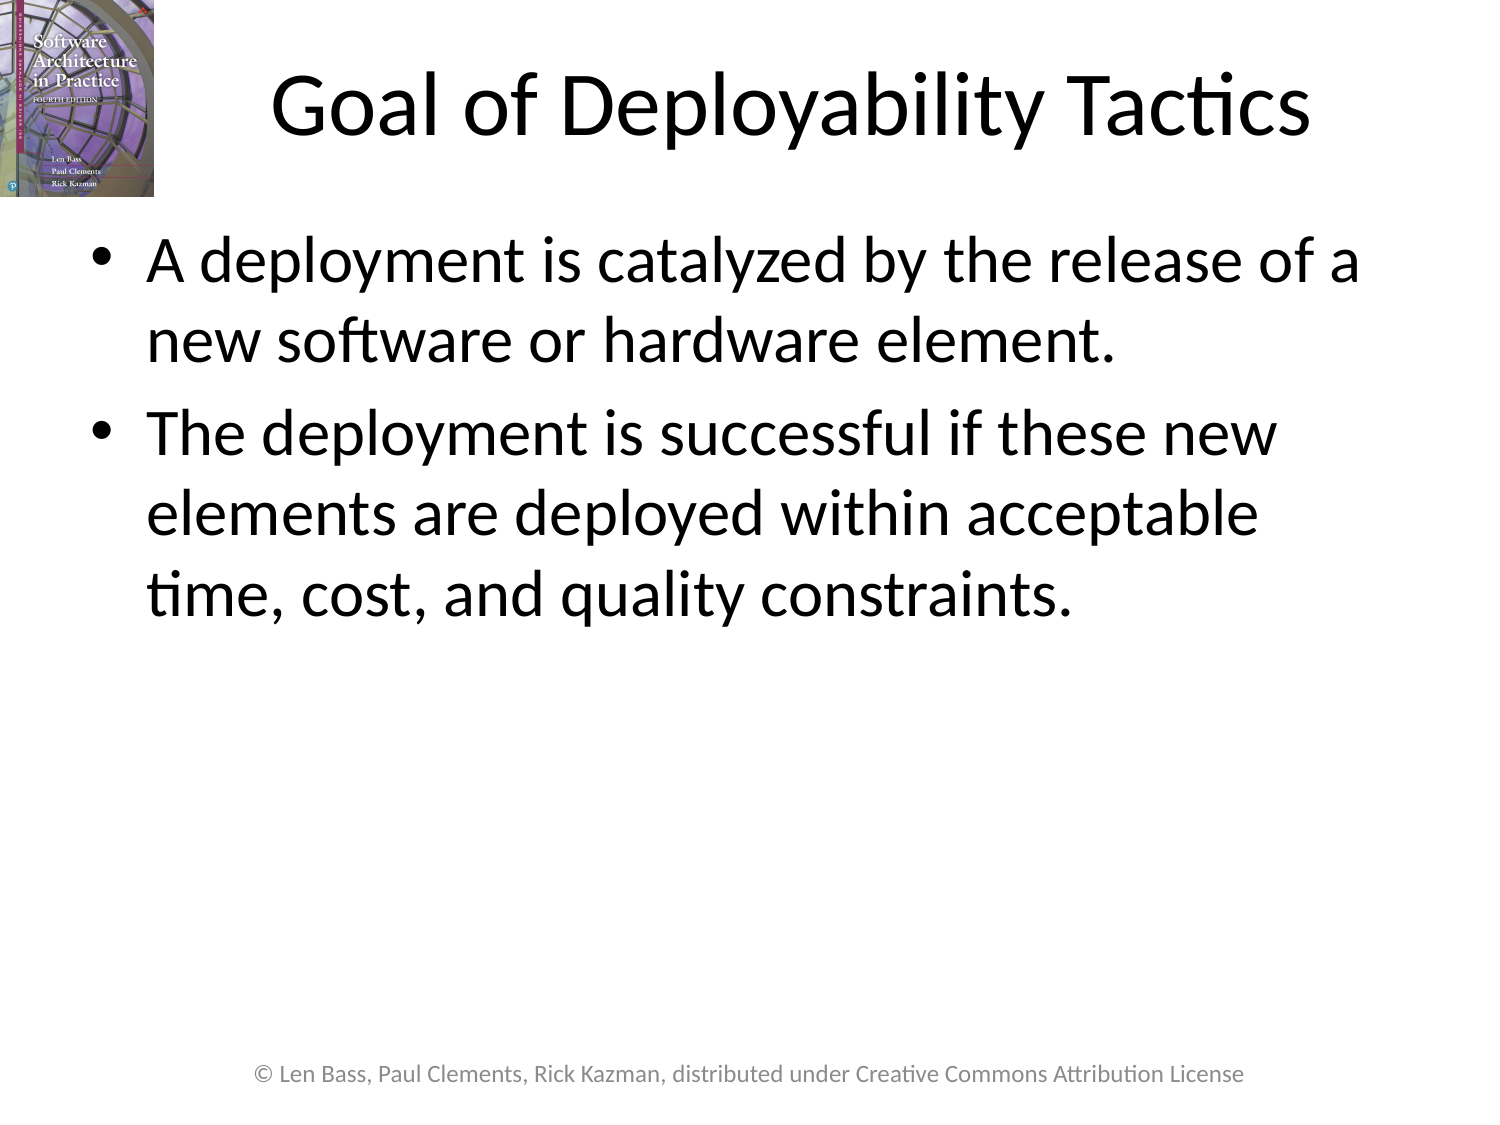

# Goal of Deployability Tactics
A deployment is catalyzed by the release of a new software or hardware element.
The deployment is successful if these new elements are deployed within acceptable time, cost, and quality constraints.

© Len Bass, Paul Clements, Rick Kazman, distributed under Creative Commons Attribution License